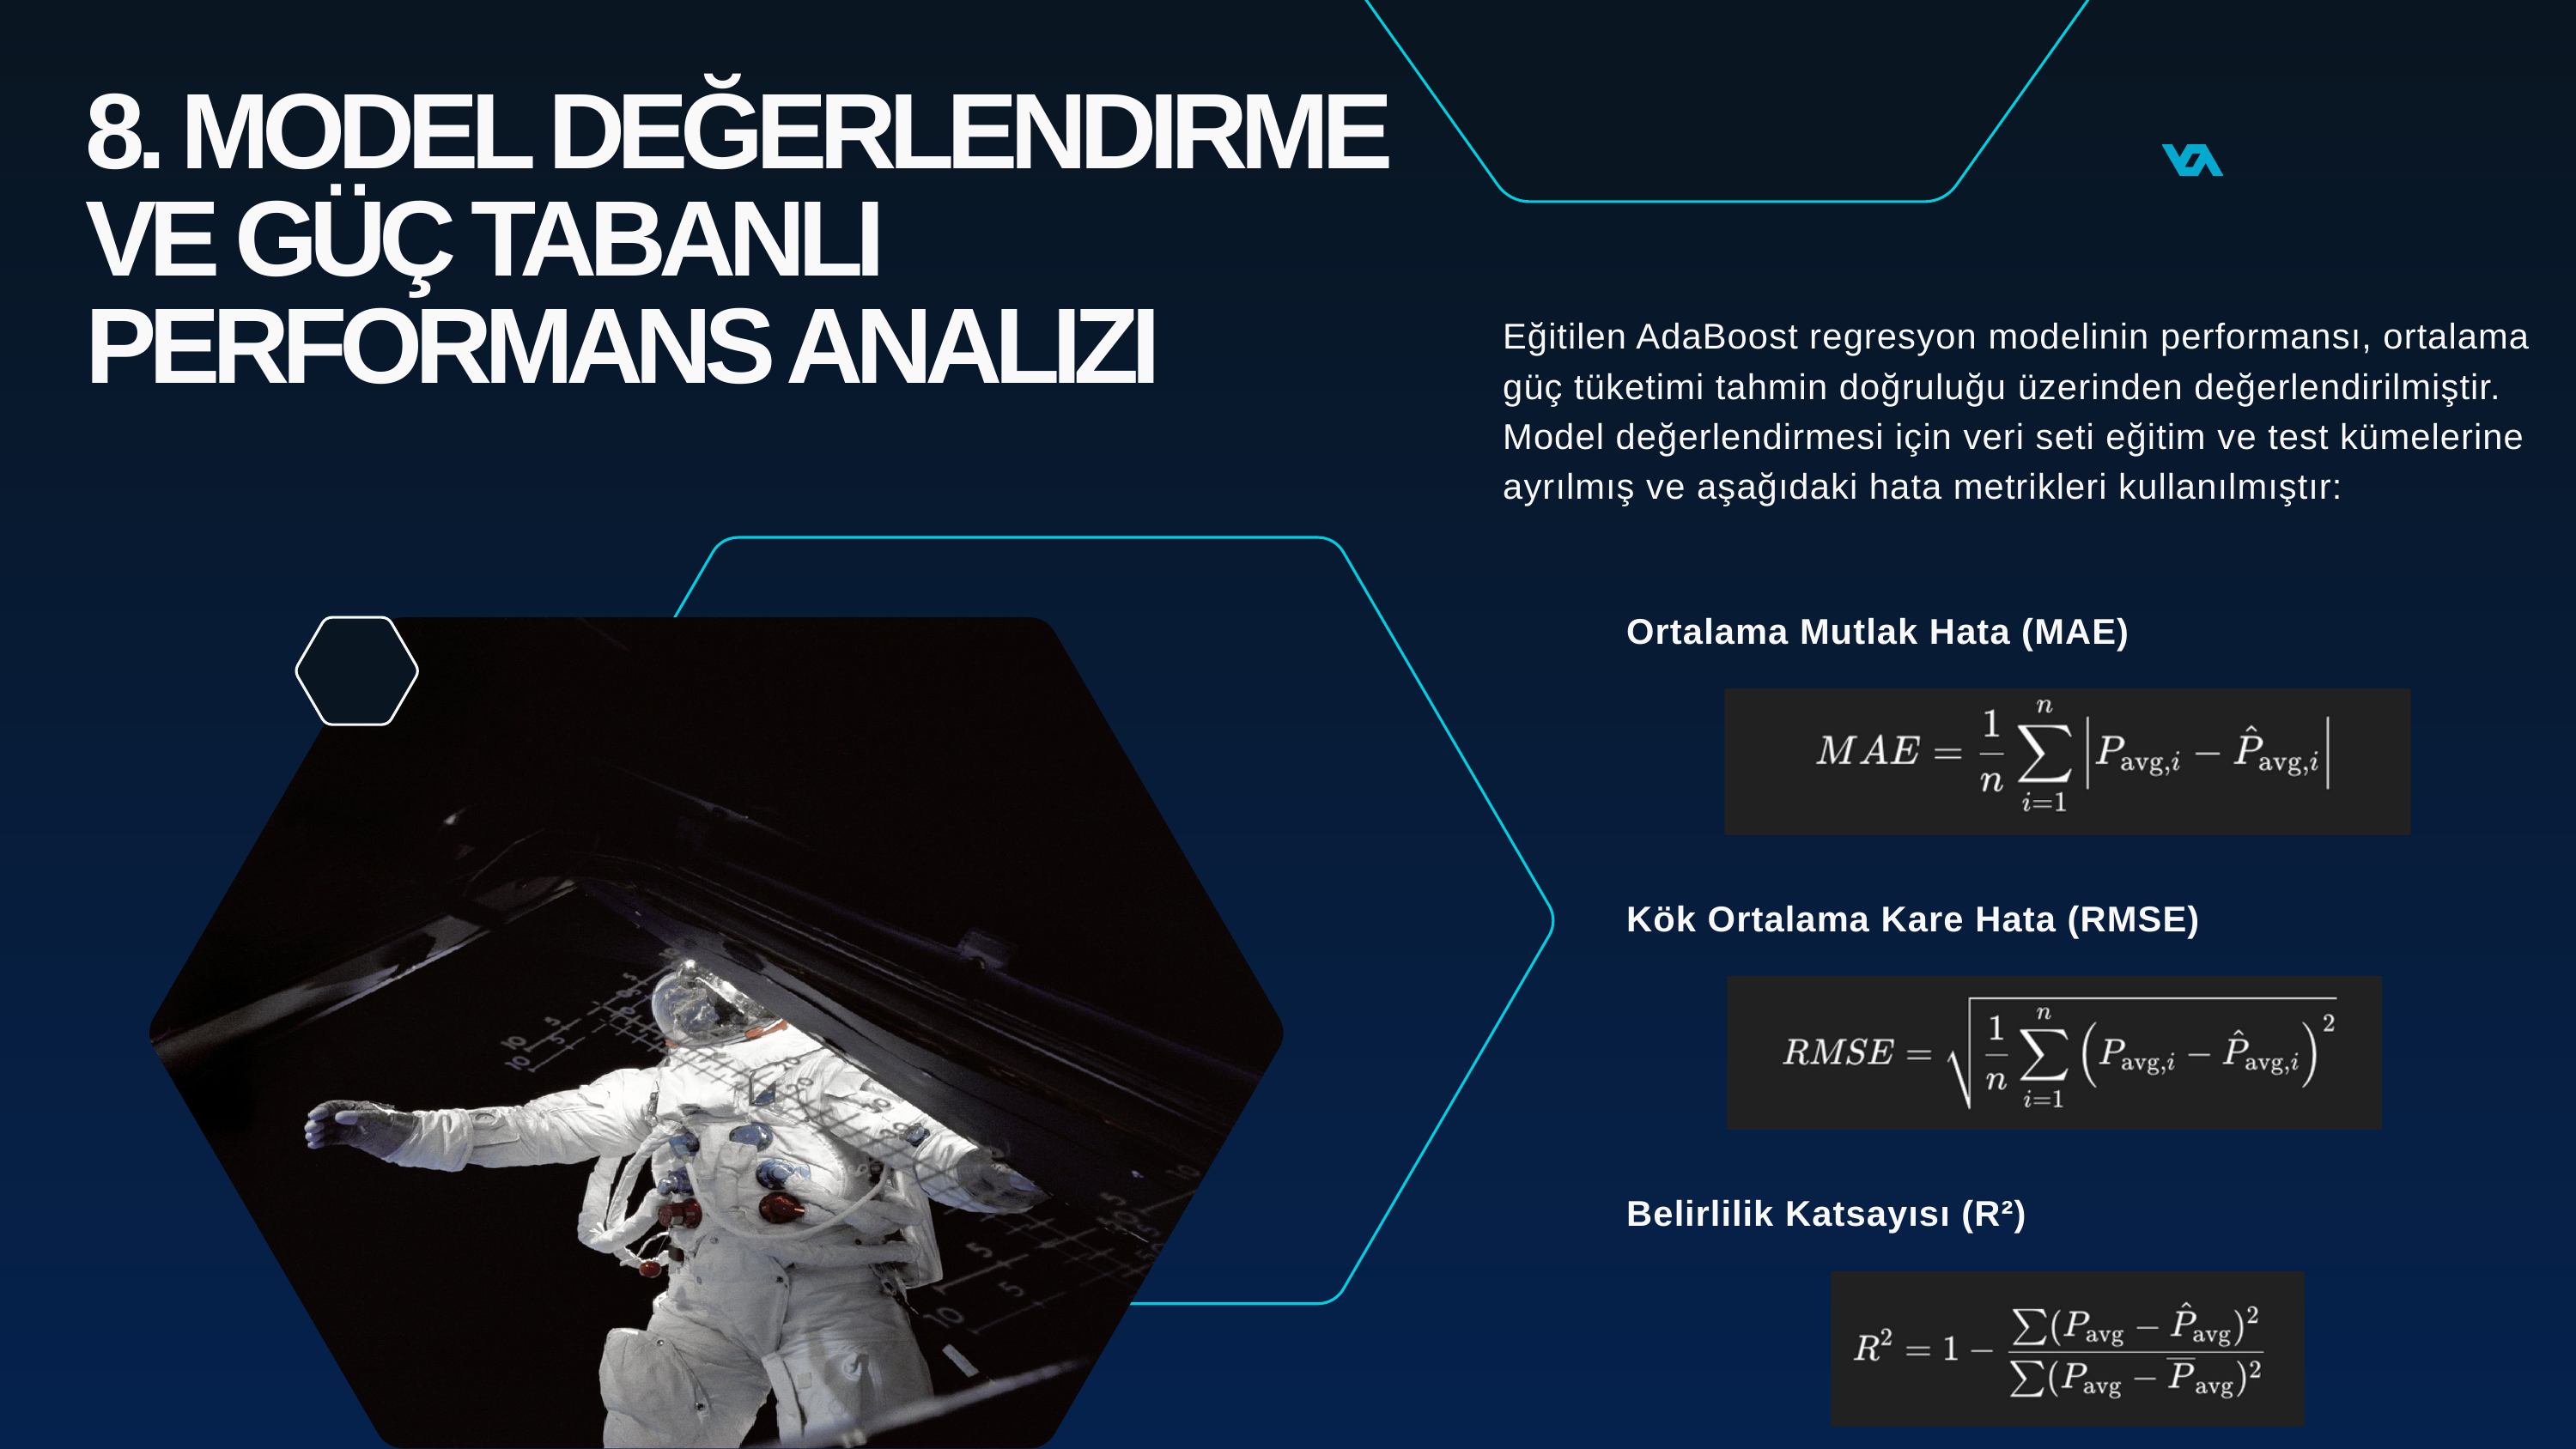

8. MODEL DEĞERLENDIRME VE GÜÇ TABANLI PERFORMANS ANALIZI

Eğitilen AdaBoost regresyon modelinin performansı, ortalama güç tüketimi tahmin doğruluğu üzerinden değerlendirilmiştir. Model değerlendirmesi için veri seti eğitim ve test kümelerine ayrılmış ve aşağıdaki hata metrikleri kullanılmıştır:

Ortalama Mutlak Hata (MAE)

Kök Ortalama Kare Hata (RMSE)

Belirlilik Katsayısı (R²)